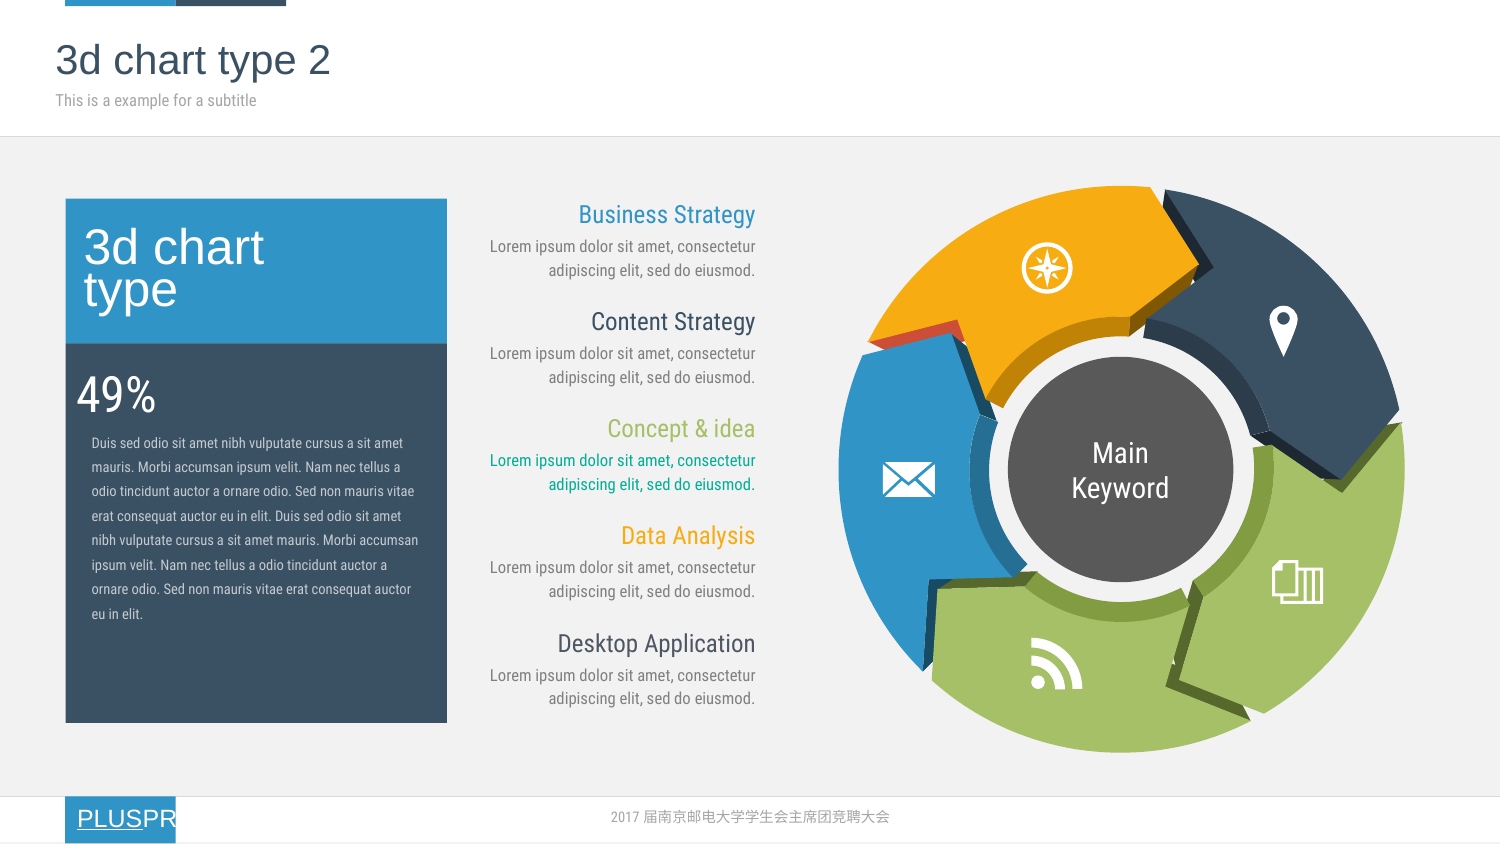

# 3d chart type 2
This is a example for a subtitle

Main
Keyword

Business Strategy
Lorem ipsum dolor sit amet, consectetur adipiscing elit, sed do eiusmod.

3d chart
type
Content Strategy
Lorem ipsum dolor sit amet, consectetur adipiscing elit, sed do eiusmod.

49%
Concept & idea
Lorem ipsum dolor sit amet, consectetur adipiscing elit, sed do eiusmod.
Duis sed odio sit amet nibh vulputate cursus a sit amet mauris. Morbi accumsan ipsum velit. Nam nec tellus a odio tincidunt auctor a ornare odio. Sed non mauris vitae erat consequat auctor eu in elit. Duis sed odio sit amet nibh vulputate cursus a sit amet mauris. Morbi accumsan ipsum velit. Nam nec tellus a odio tincidunt auctor a ornare odio. Sed non mauris vitae erat consequat auctor eu in elit.
Data Analysis
Lorem ipsum dolor sit amet, consectetur adipiscing elit, sed do eiusmod.
Desktop Application
Lorem ipsum dolor sit amet, consectetur adipiscing elit, sed do eiusmod.